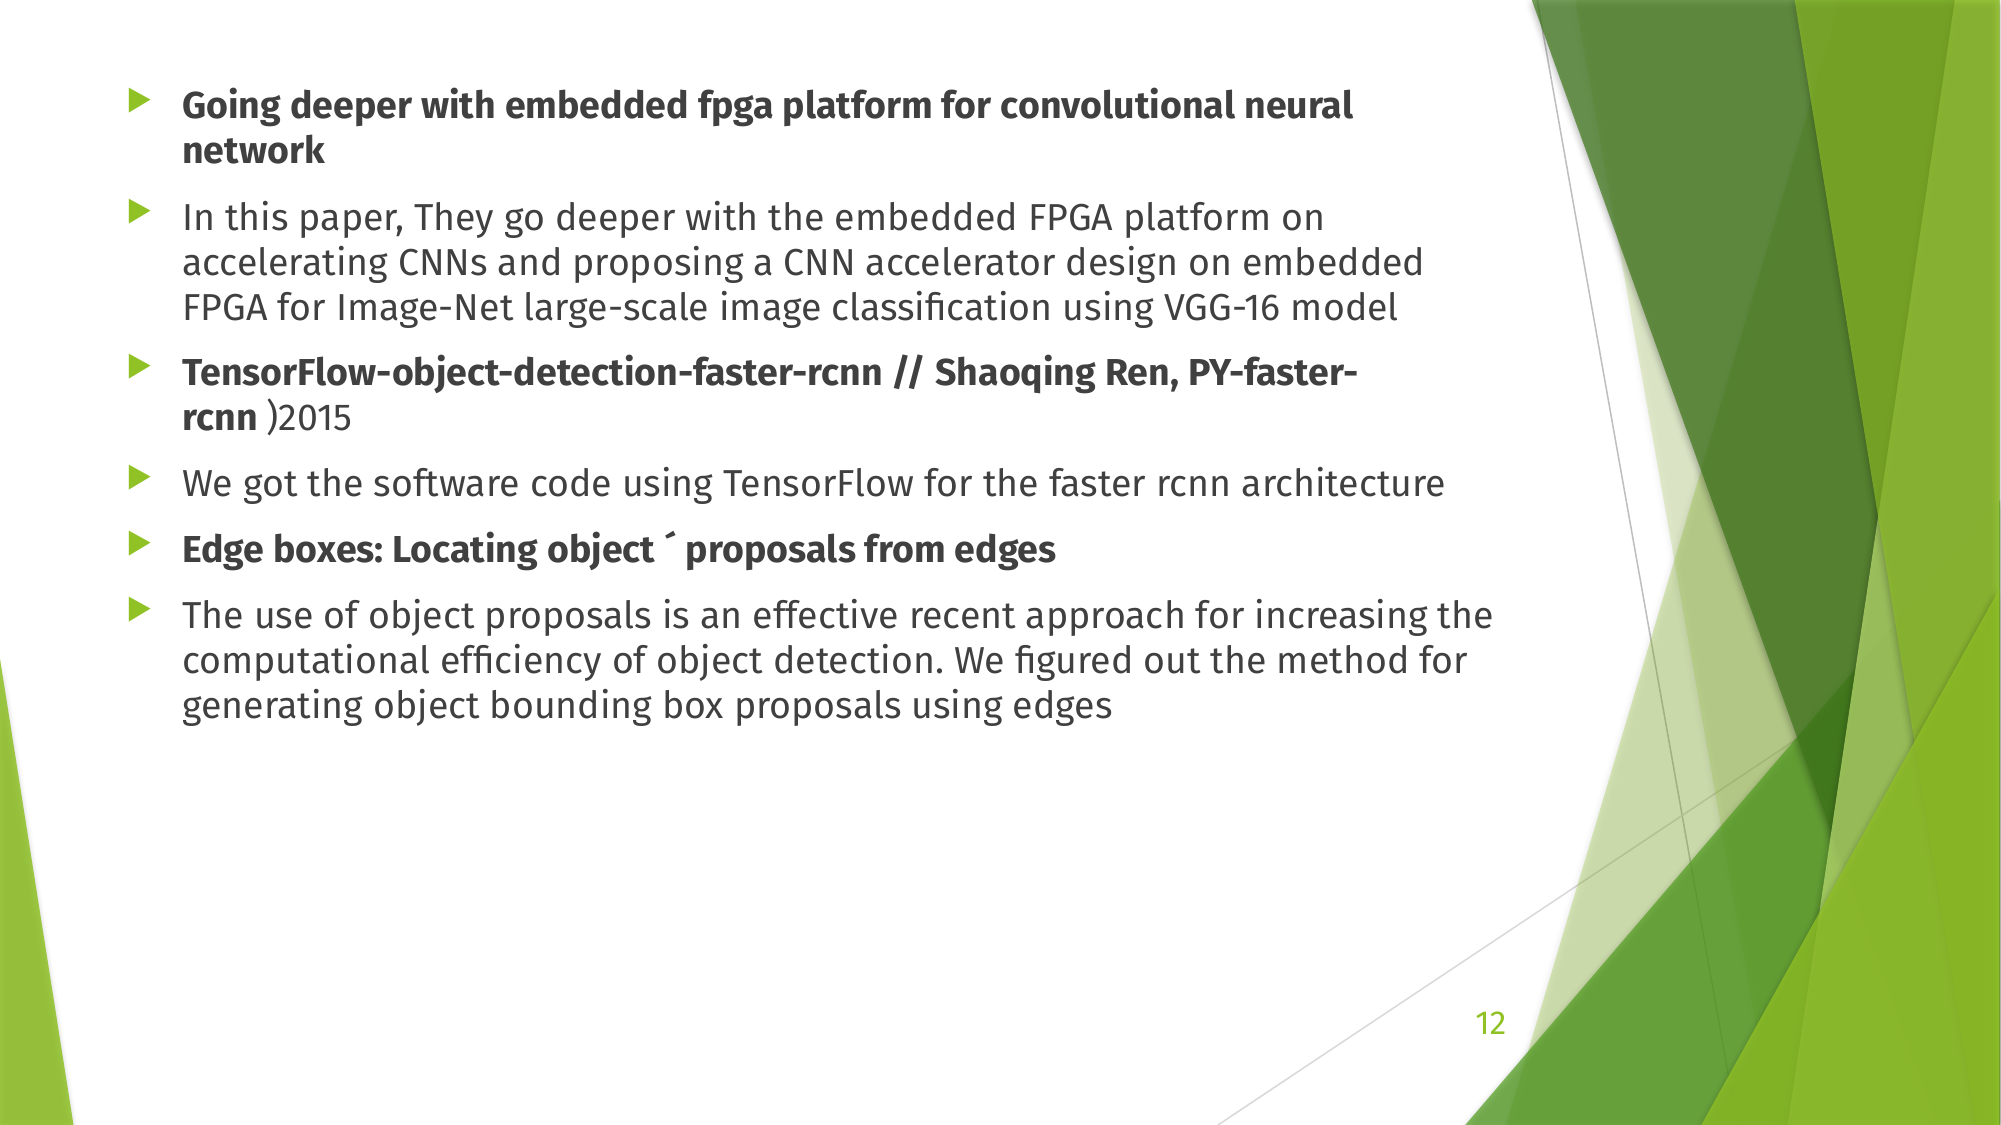

Going deeper with embedded fpga platform for convolutional neural network
In this paper, They go deeper with the embedded FPGA platform on accelerating CNNs and proposing a CNN accelerator design on embedded FPGA for Image-Net large-scale image classification using VGG-16 model
TensorFlow-object-detection-faster-rcnn // Shaoqing Ren, PY-faster-rcnn )2015
We got the software code using TensorFlow for the faster rcnn architecture
Edge boxes: Locating object ´ proposals from edges
The use of object proposals is an effective recent approach for increasing the computational efficiency of object detection. We figured out the method for generating object bounding box proposals using edges

12